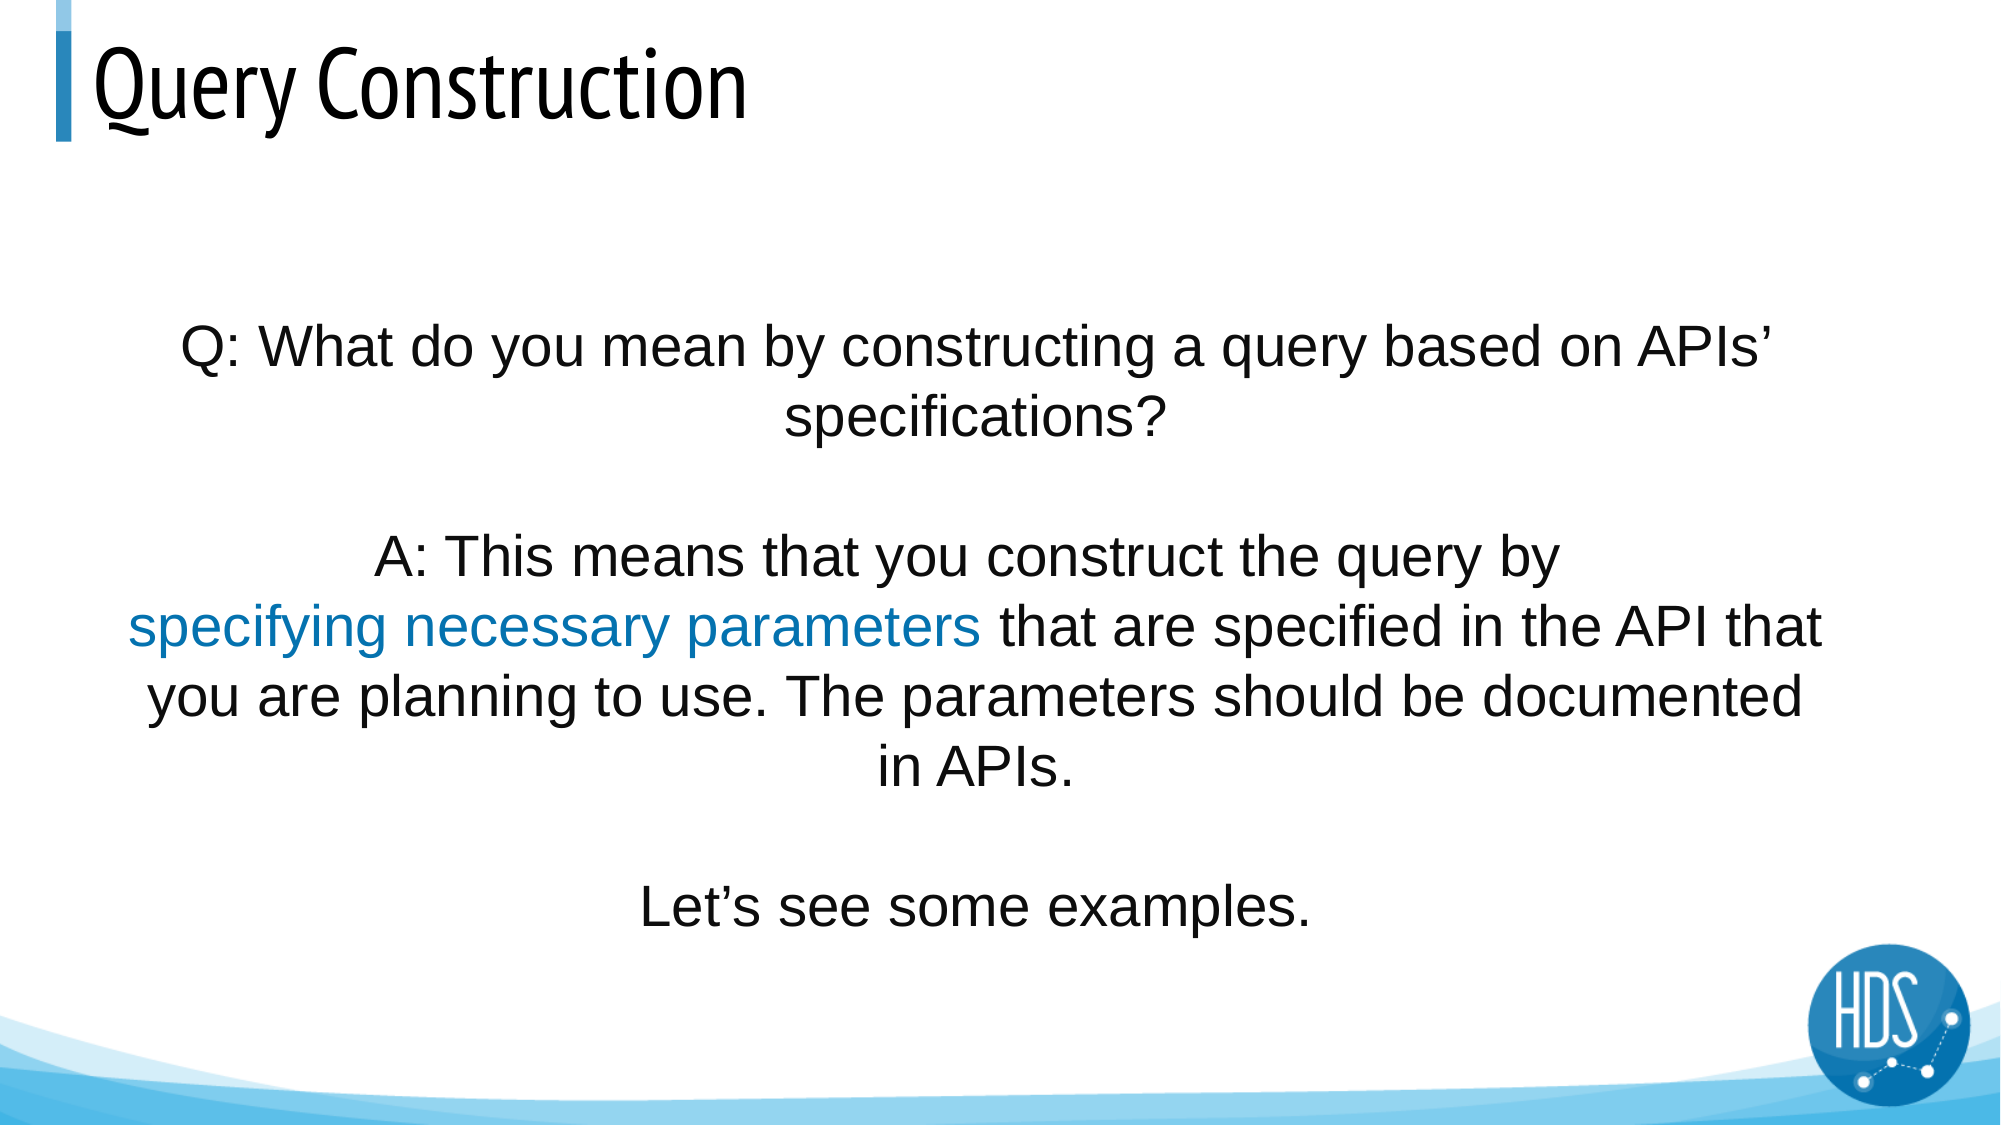

# Query Construction
Q: What do you mean by constructing a query based on APIs’ specifications?
A: This means that you construct the query by
specifying necessary parameters that are specified in the API that you are planning to use. The parameters should be documented in APIs.

Let’s see some examples.